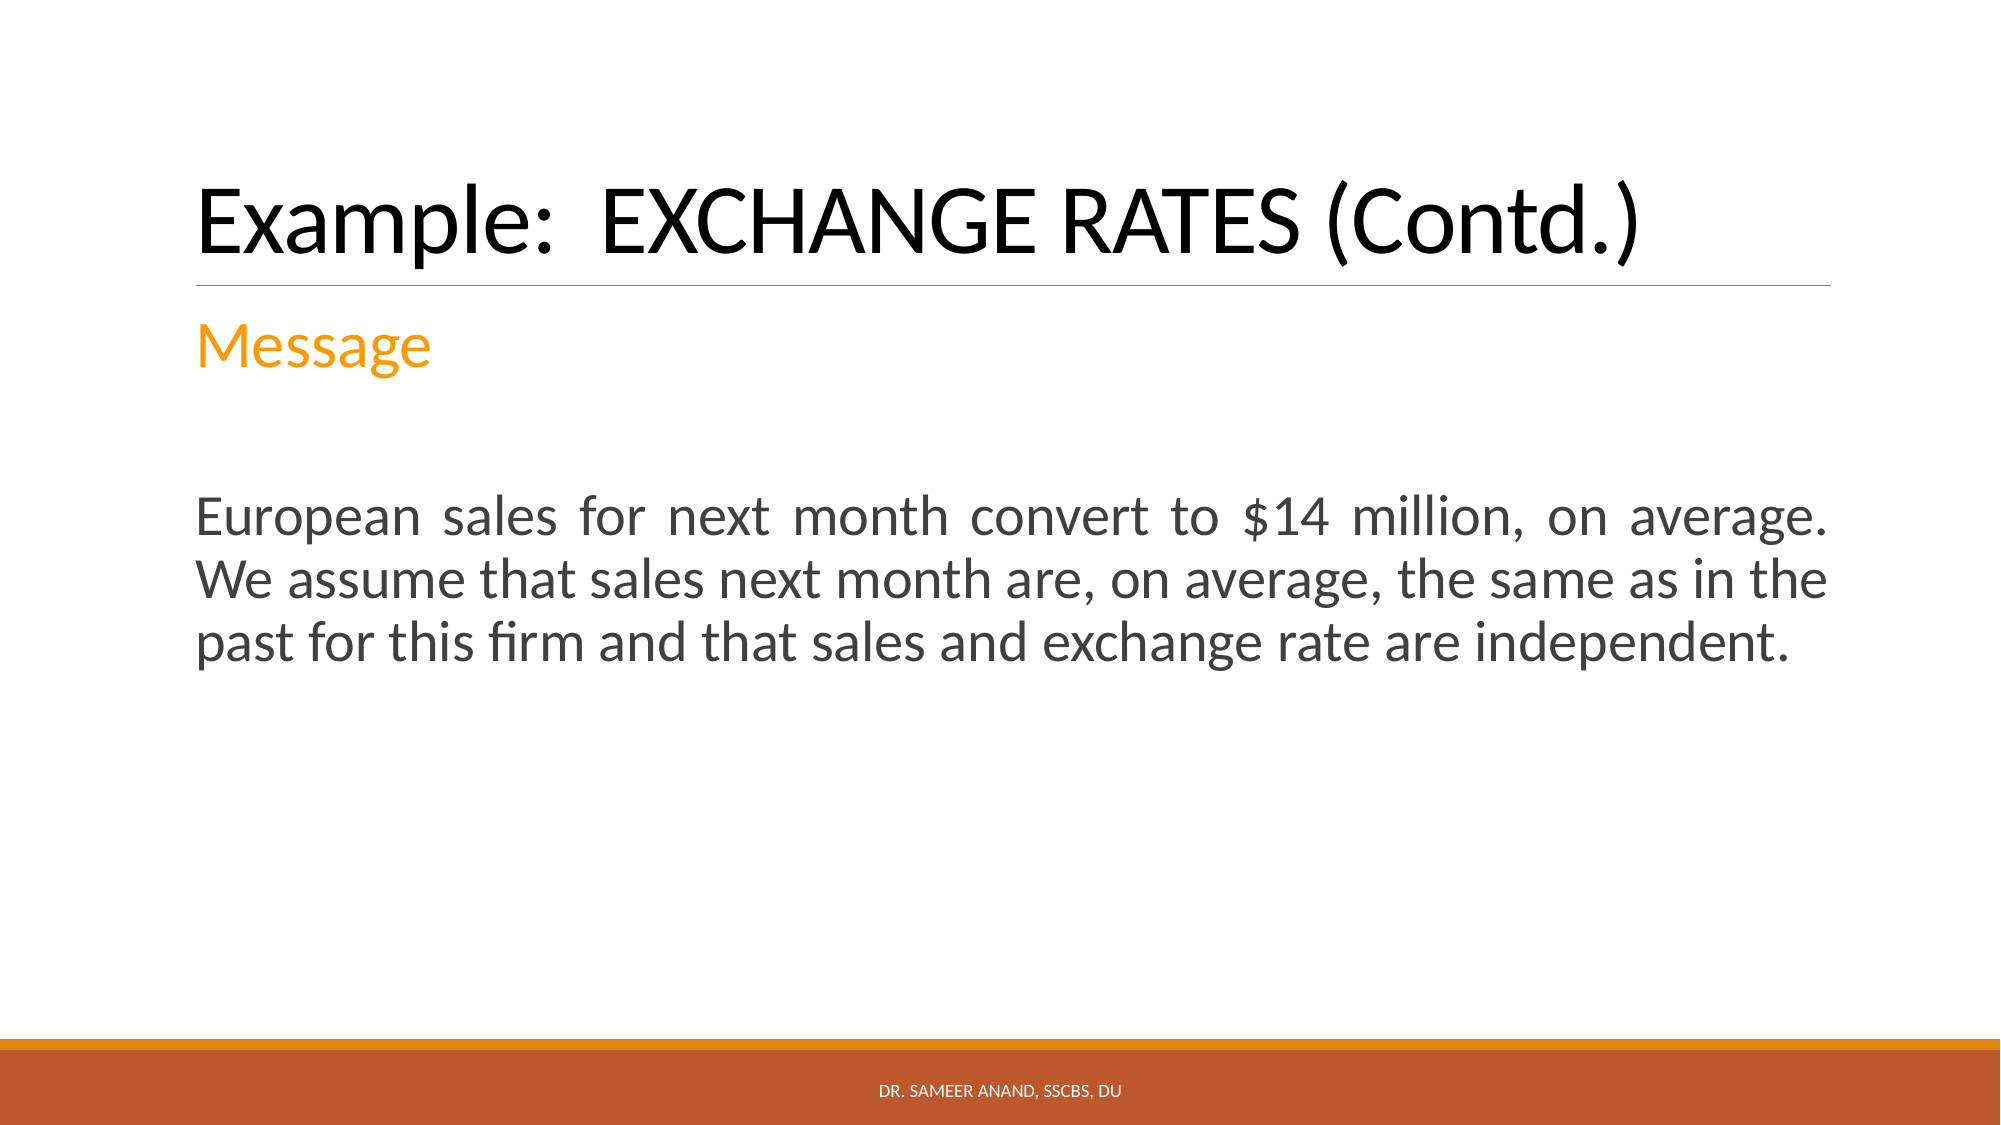

# Example:  EXCHANGE RATES (Contd.)
Message

European sales for next month convert to $14 million, on average. We assume that sales next month are, on average, the same as in the past for this firm and that sales and exchange rate are independent.

Dr. Sameer Anand, SSCBS, DU